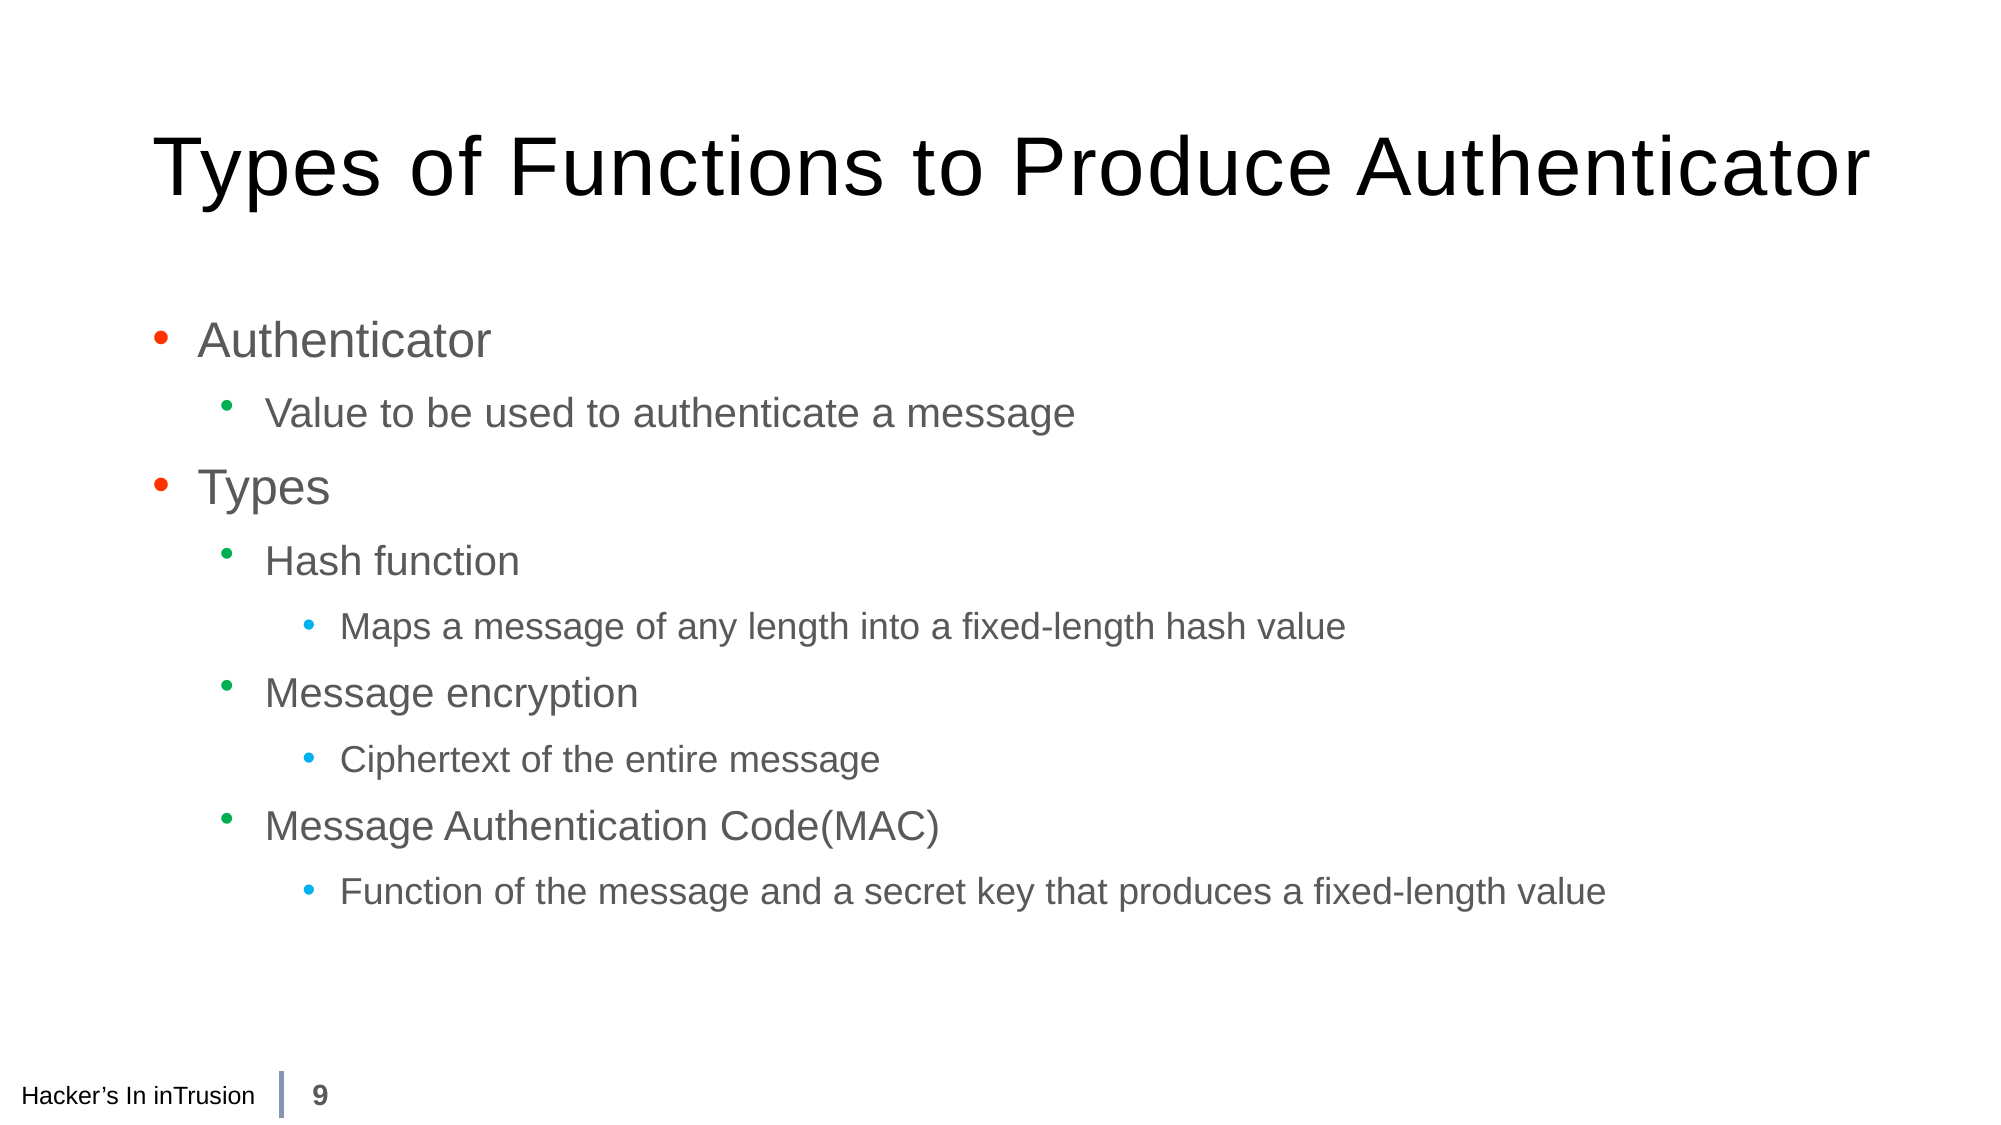

# Types of Functions to Produce Authenticator
Authenticator
Value to be used to authenticate a message
Types
Hash function
Maps a message of any length into a fixed-length hash value
Message encryption
Ciphertext of the entire message
Message Authentication Code(MAC)
Function of the message and a secret key that produces a fixed-length value